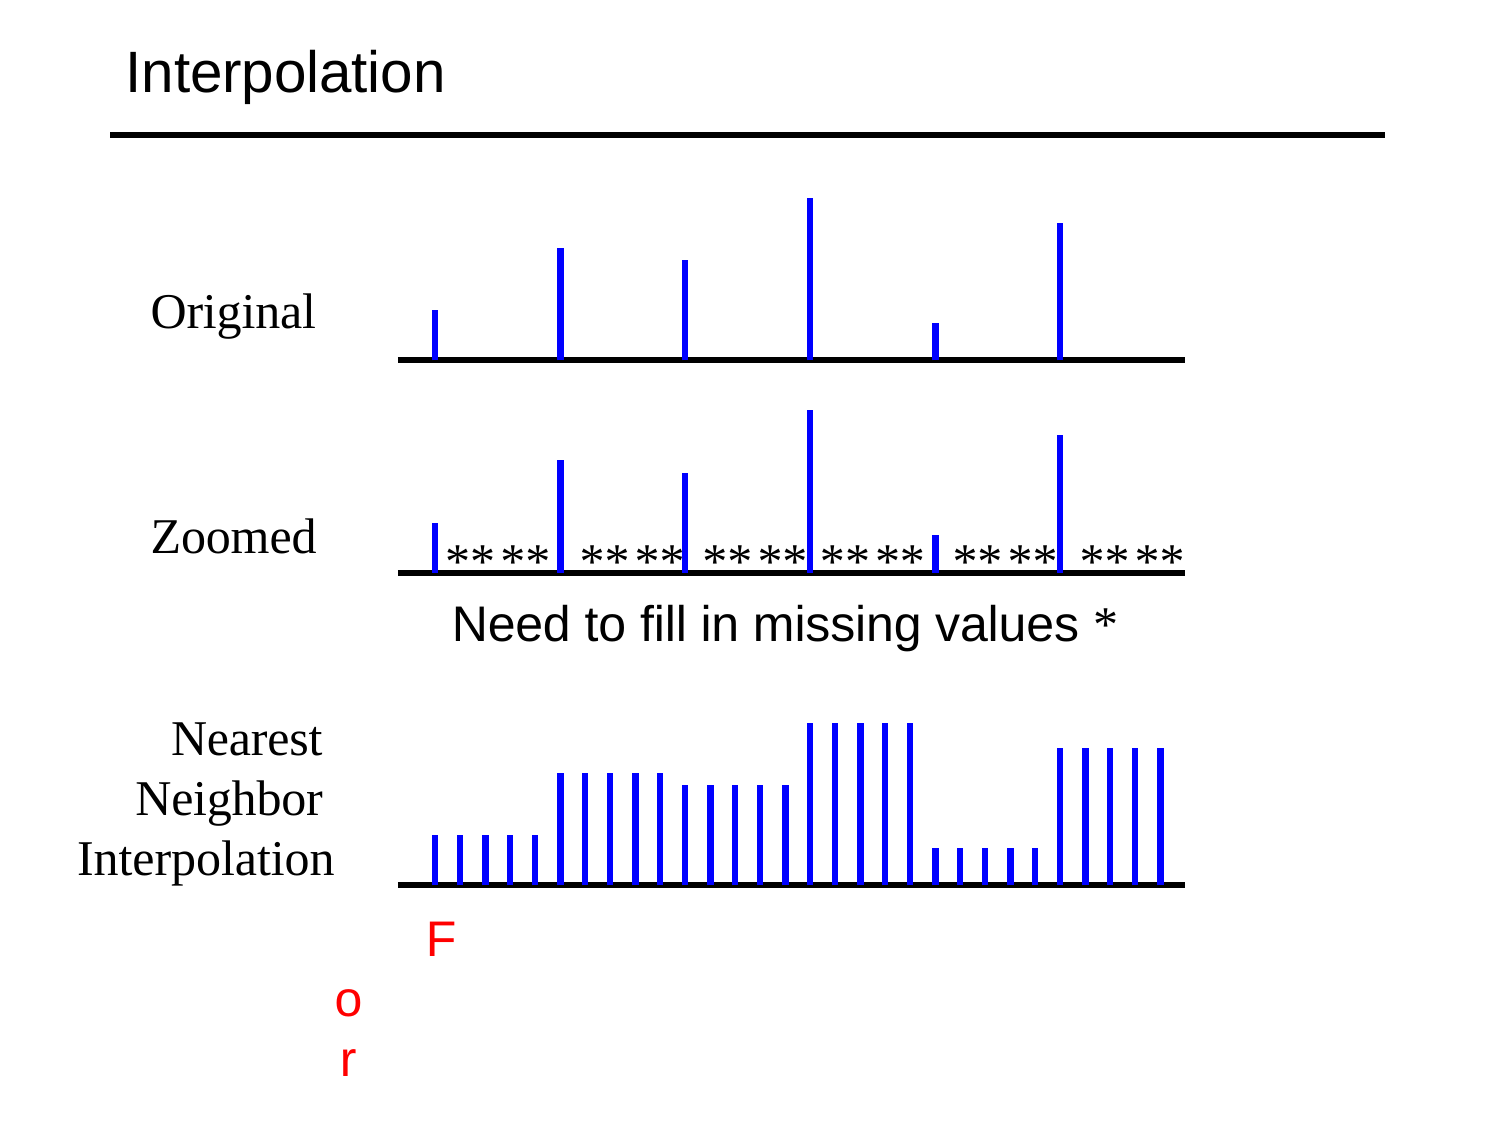

# Interpolation

Original

Zoomed

****	**** **** ****	****	****

Need to fill in missing values *

Nearest  Neighbor  Interpolation
For each new pixel, copy nearest value